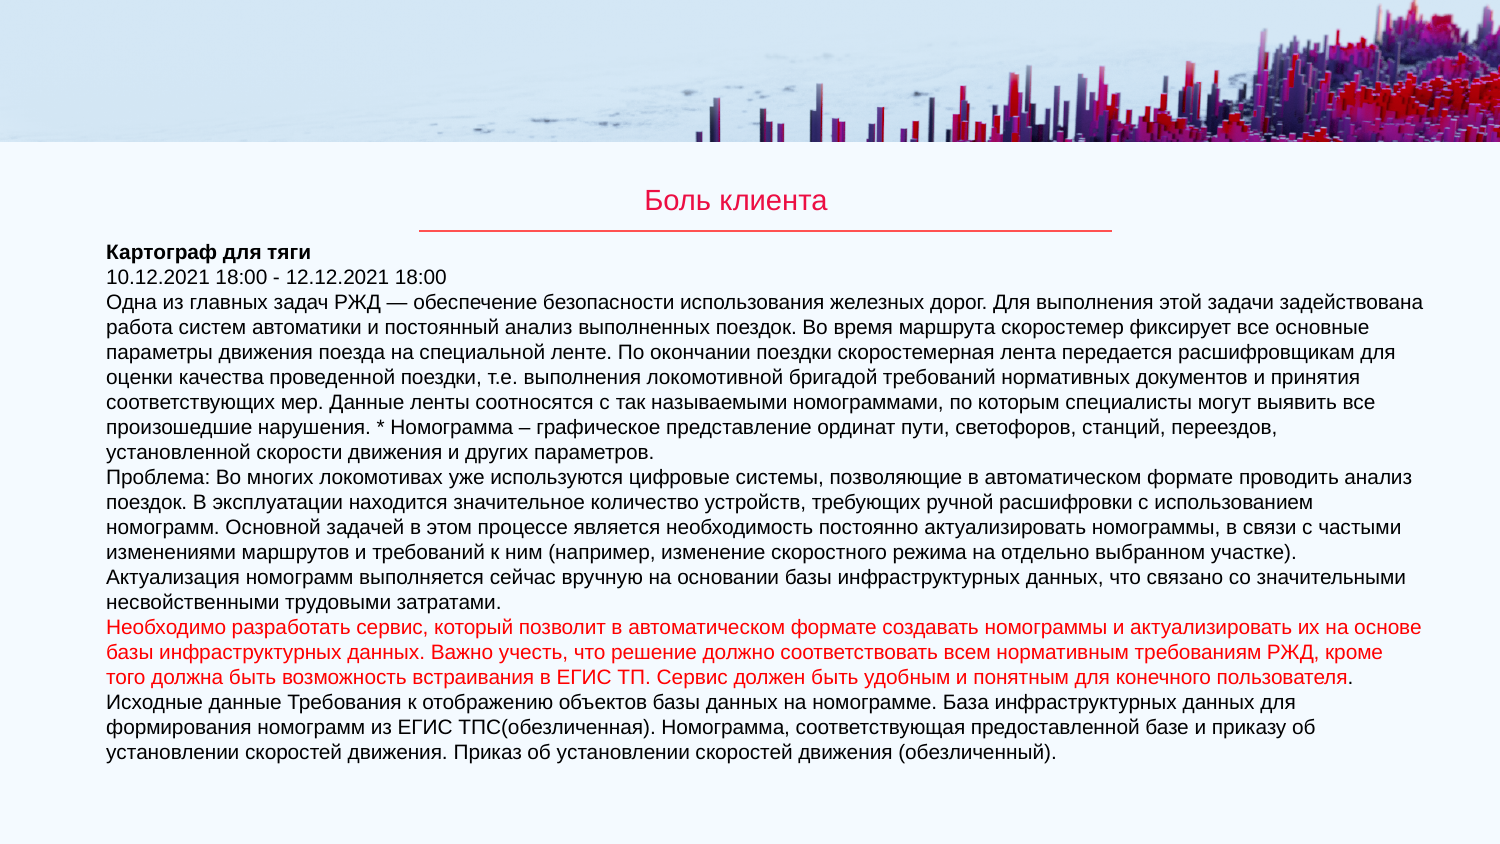

# Боль клиента
Картограф для тяги
10.12.2021 18:00 - 12.12.2021 18:00
Одна из главных задач РЖД — обеспечение безопасности использования железных дорог. Для выполнения этой задачи задействована работа систем автоматики и постоянный анализ выполненных поездок. Во время маршрута скоростемер фиксирует все основные параметры движения поезда на специальной ленте. По окончании поездки скоростемерная лента передается расшифровщикам для оценки качества проведенной поездки, т.е. выполнения локомотивной бригадой требований нормативных документов и принятия соответствующих мер. Данные ленты соотносятся с так называемыми номограммами, по которым специалисты могут выявить все произошедшие нарушения. * Номограмма – графическое представление ординат пути, светофоров, станций, переездов, установленной скорости движения и других параметров.
Проблема: Во многих локомотивах уже используются цифровые системы, позволяющие в автоматическом формате проводить анализ поездок. В эксплуатации находится значительное количество устройств, требующих ручной расшифровки с использованием номограмм. Основной задачей в этом процессе является необходимость постоянно актуализировать номограммы, в связи с частыми изменениями маршрутов и требований к ним (например, изменение скоростного режима на отдельно выбранном участке). Актуализация номограмм выполняется сейчас вручную на основании базы инфраструктурных данных, что связано со значительными несвойственными трудовыми затратами.
Необходимо разработать сервис, который позволит в автоматическом формате создавать номограммы и актуализировать их на основе базы инфраструктурных данных. Важно учесть, что решение должно соответствовать всем нормативным требованиям РЖД, кроме того должна быть возможность встраивания в ЕГИС ТП. Сервис должен быть удобным и понятным для конечного пользователя.
Исходные данные Требования к отображению объектов базы данных на номограмме. База инфраструктурных данных для формирования номограмм из ЕГИС ТПС(обезличенная). Номограмма, соответствующая предоставленной базе и приказу об установлении скоростей движения. Приказ об установлении скоростей движения (обезличенный).